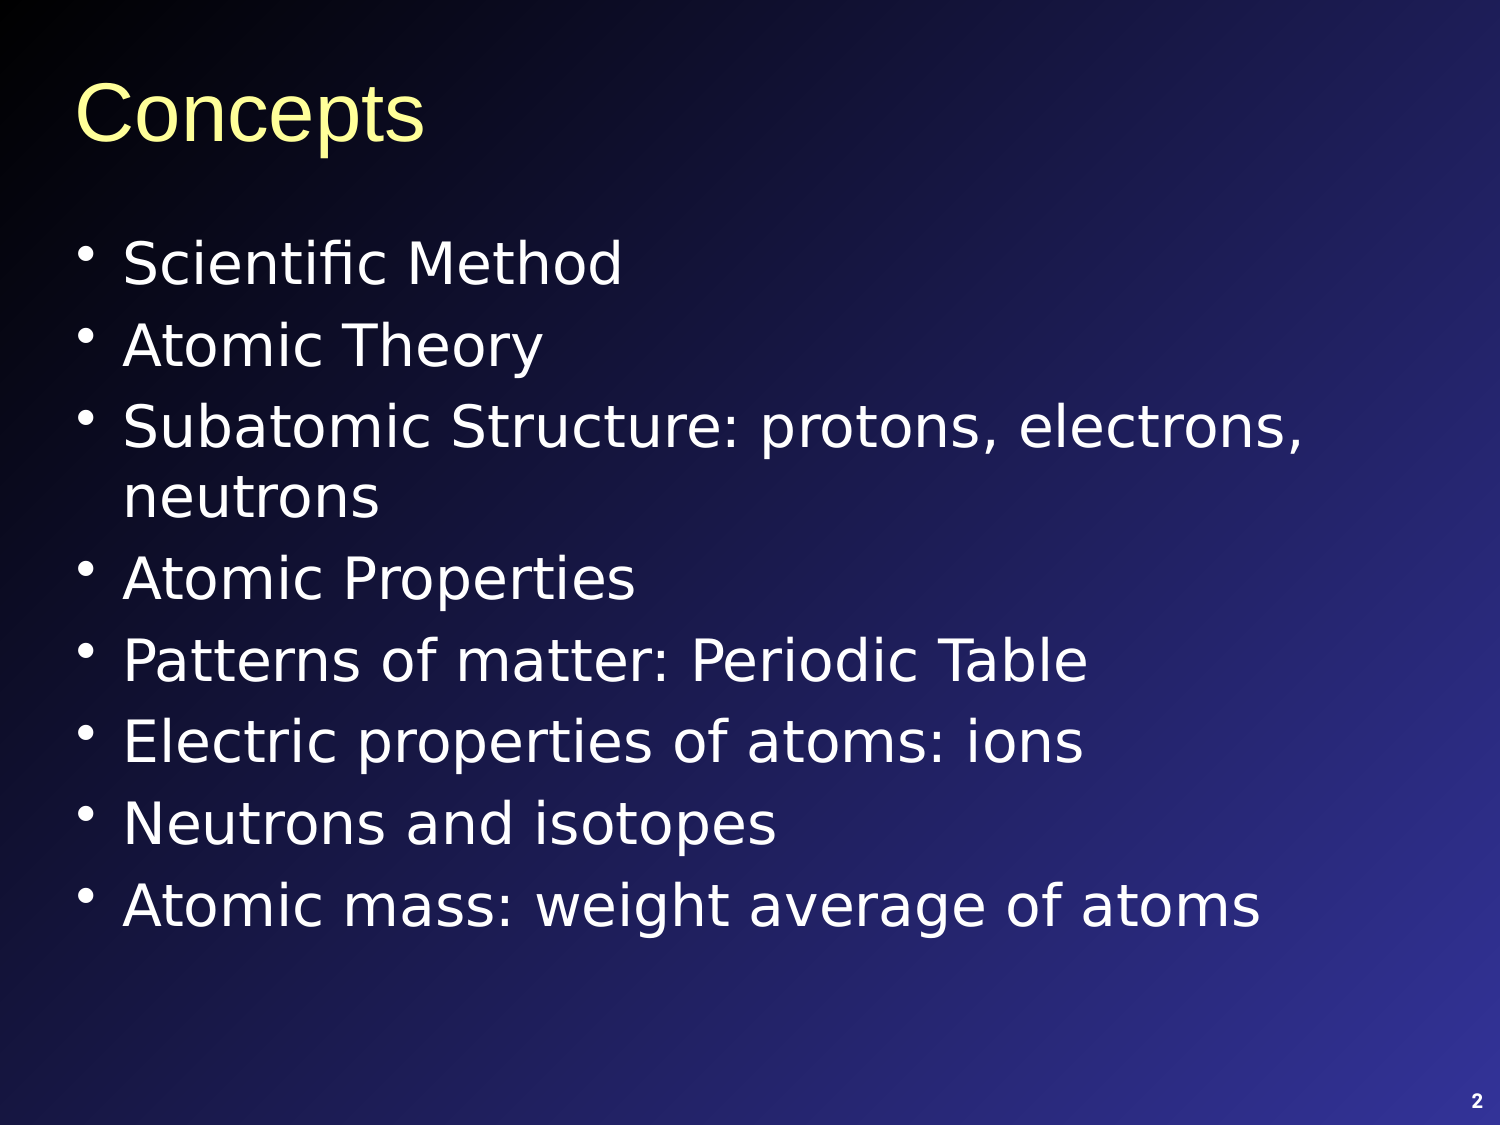

# Concepts
Scientific Method
Atomic Theory
Subatomic Structure: protons, electrons, neutrons
Atomic Properties
Patterns of matter: Periodic Table
Electric properties of atoms: ions
Neutrons and isotopes
Atomic mass: weight average of atoms
2